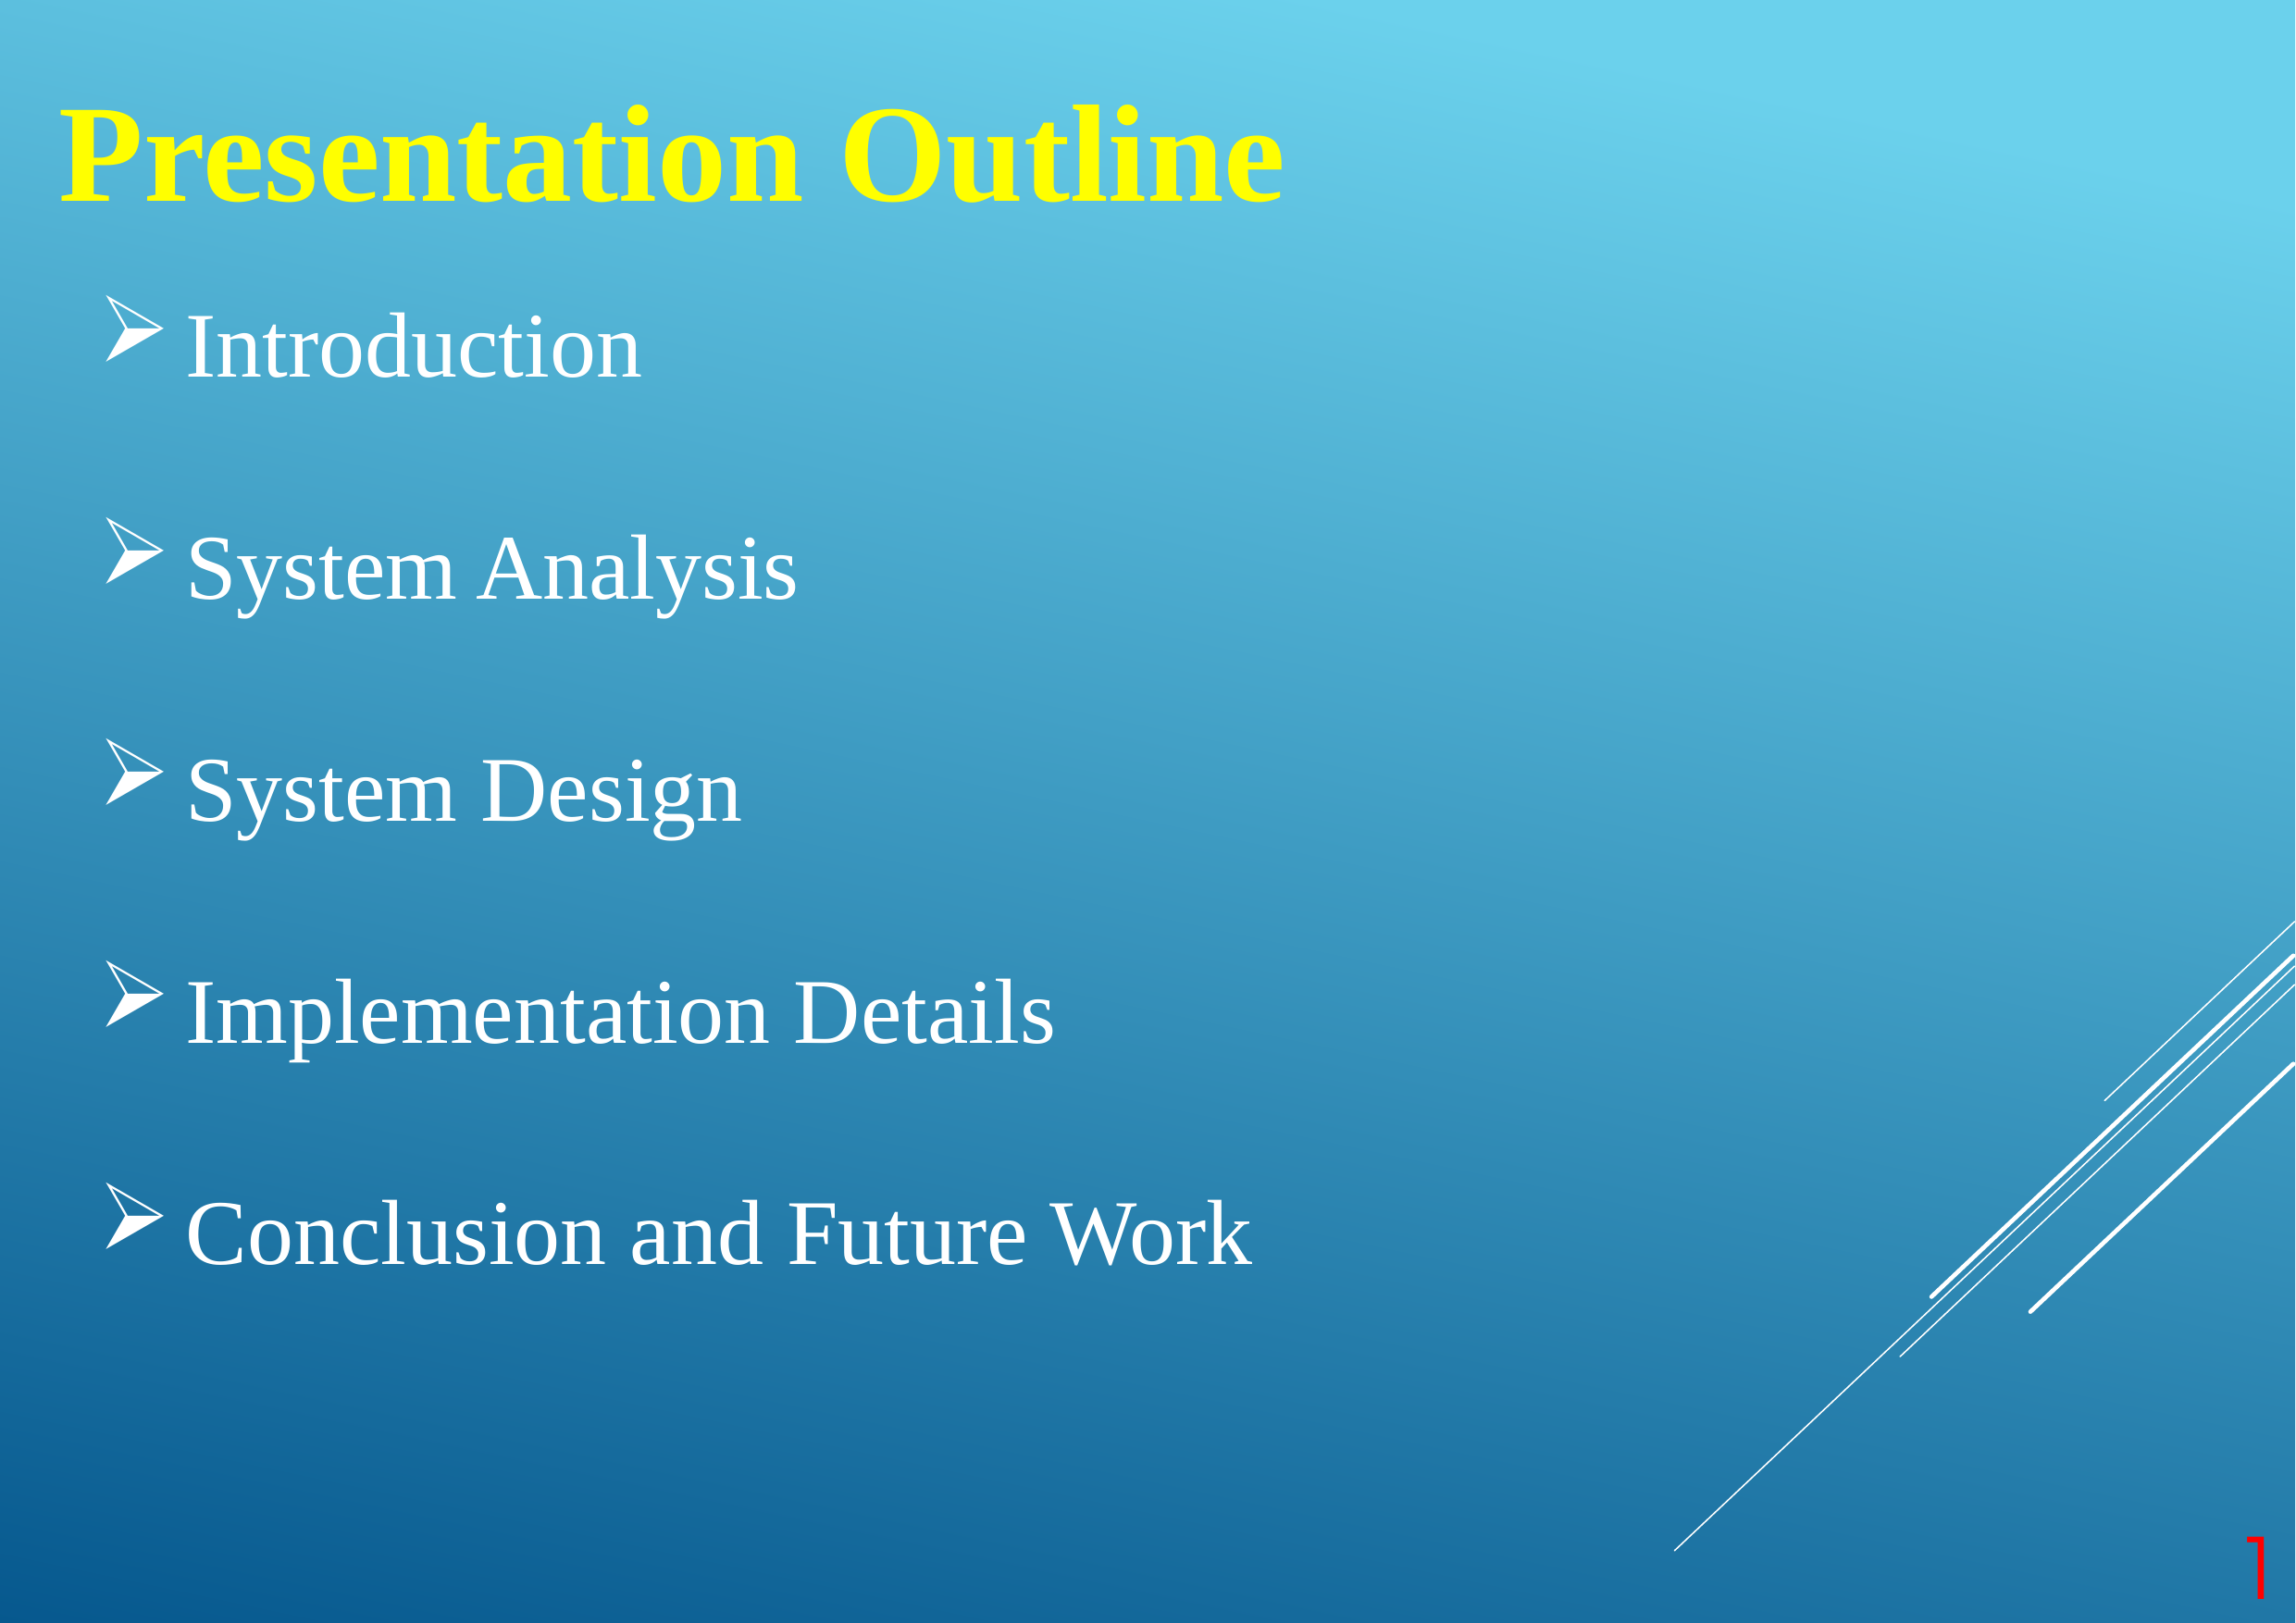

Presentation Outline
Introduction

System Analysis

System Design

Implementation Details

Conclusion and Future Work
1